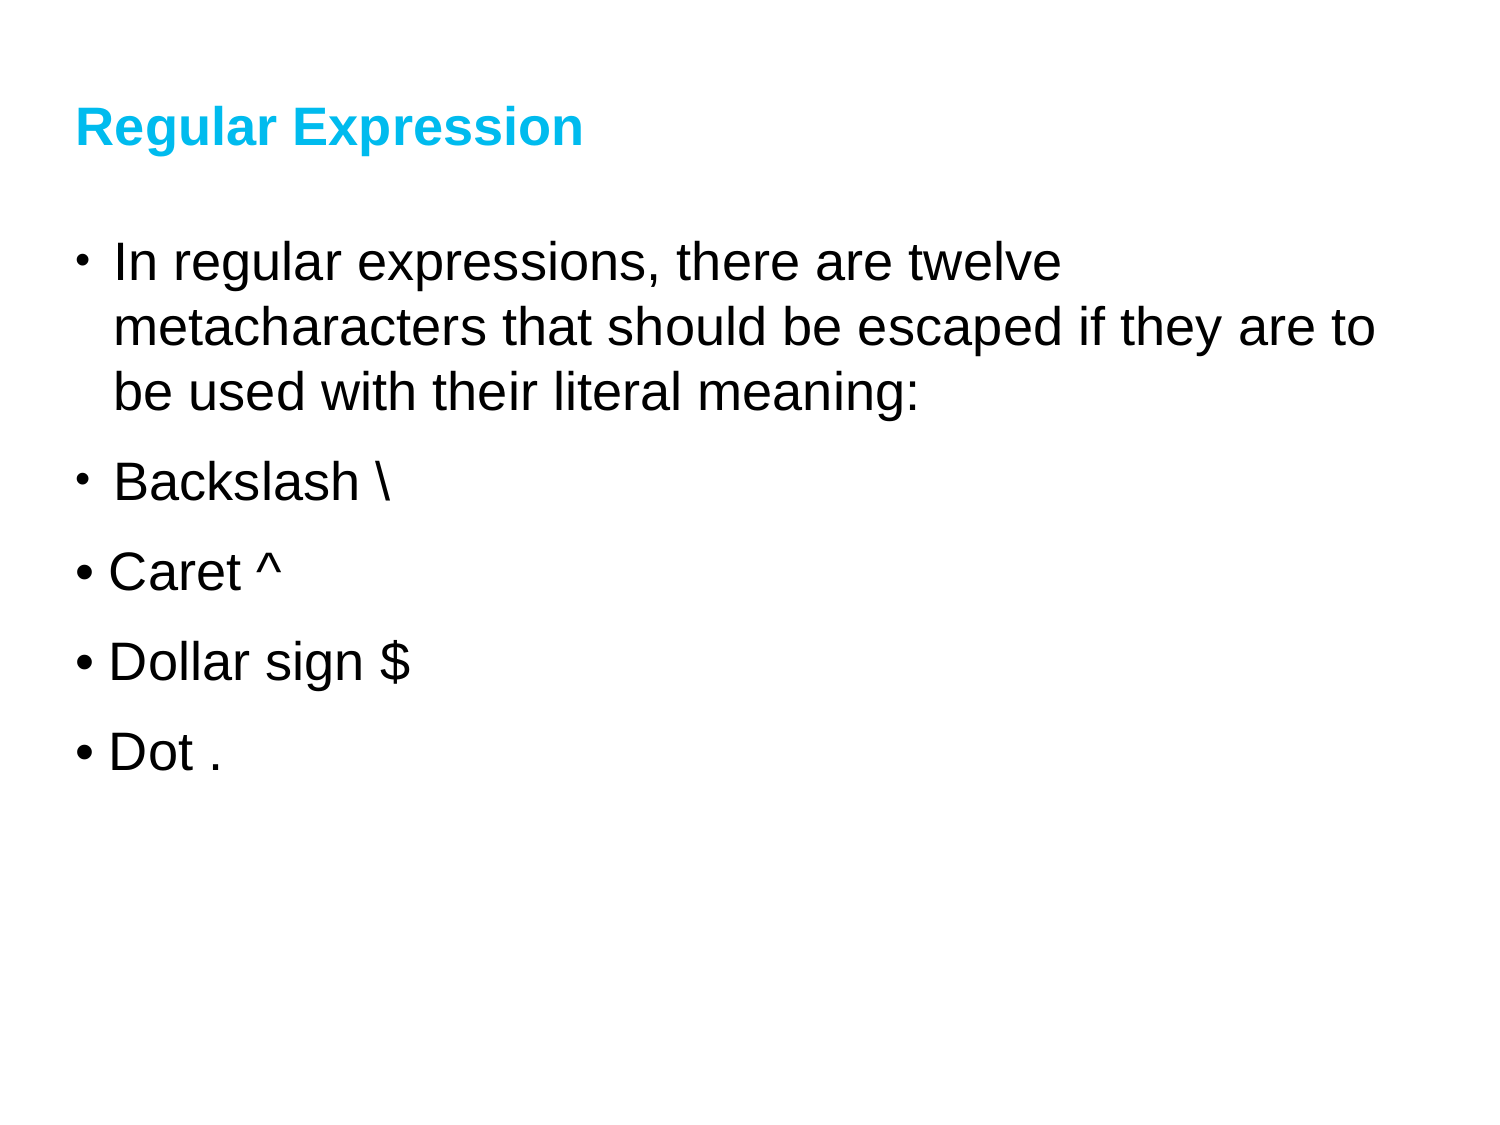

Guide to Programming with Python
203
Regular Expression
In regular expressions, there are twelve metacharacters that should be escaped if they are to be used with their literal meaning:
Backslash \
• Caret ^
• Dollar sign $
• Dot .